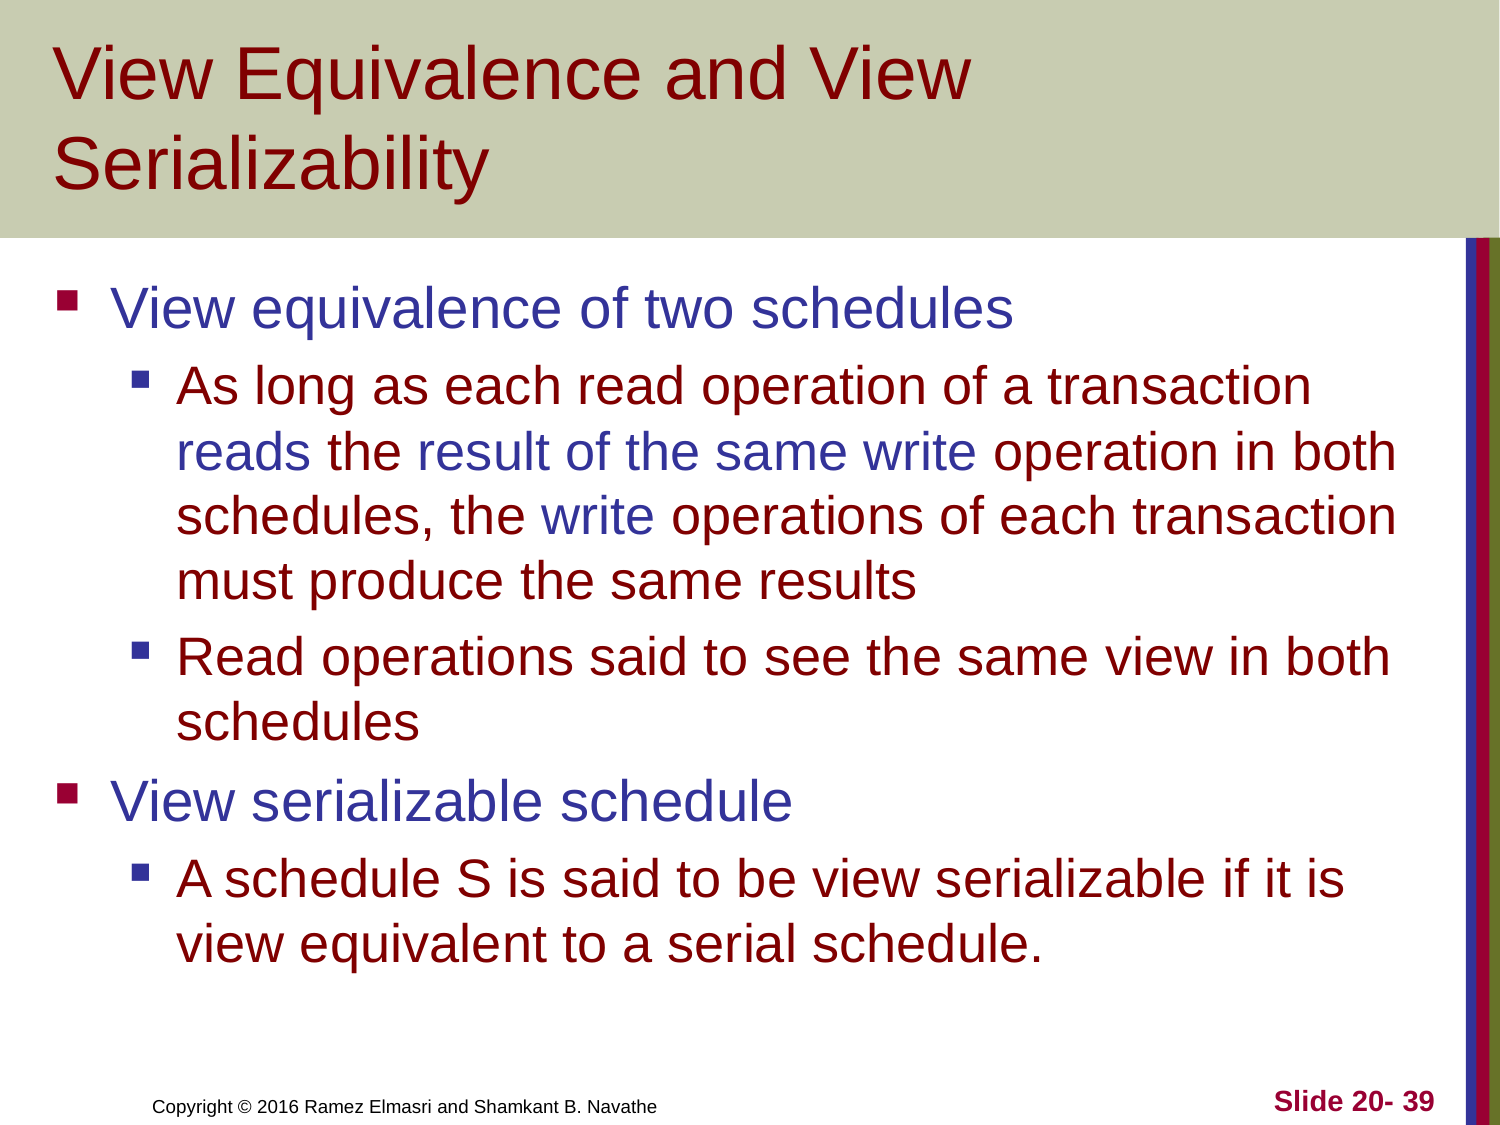

# View Equivalence and View Serializability
View equivalence of two schedules
As long as each read operation of a transaction reads the result of the same write operation in both schedules, the write operations of each transaction must produce the same results
Read operations said to see the same view in both schedules
View serializable schedule
A schedule S is said to be view serializable if it is view equivalent to a serial schedule.
Slide 20- 39